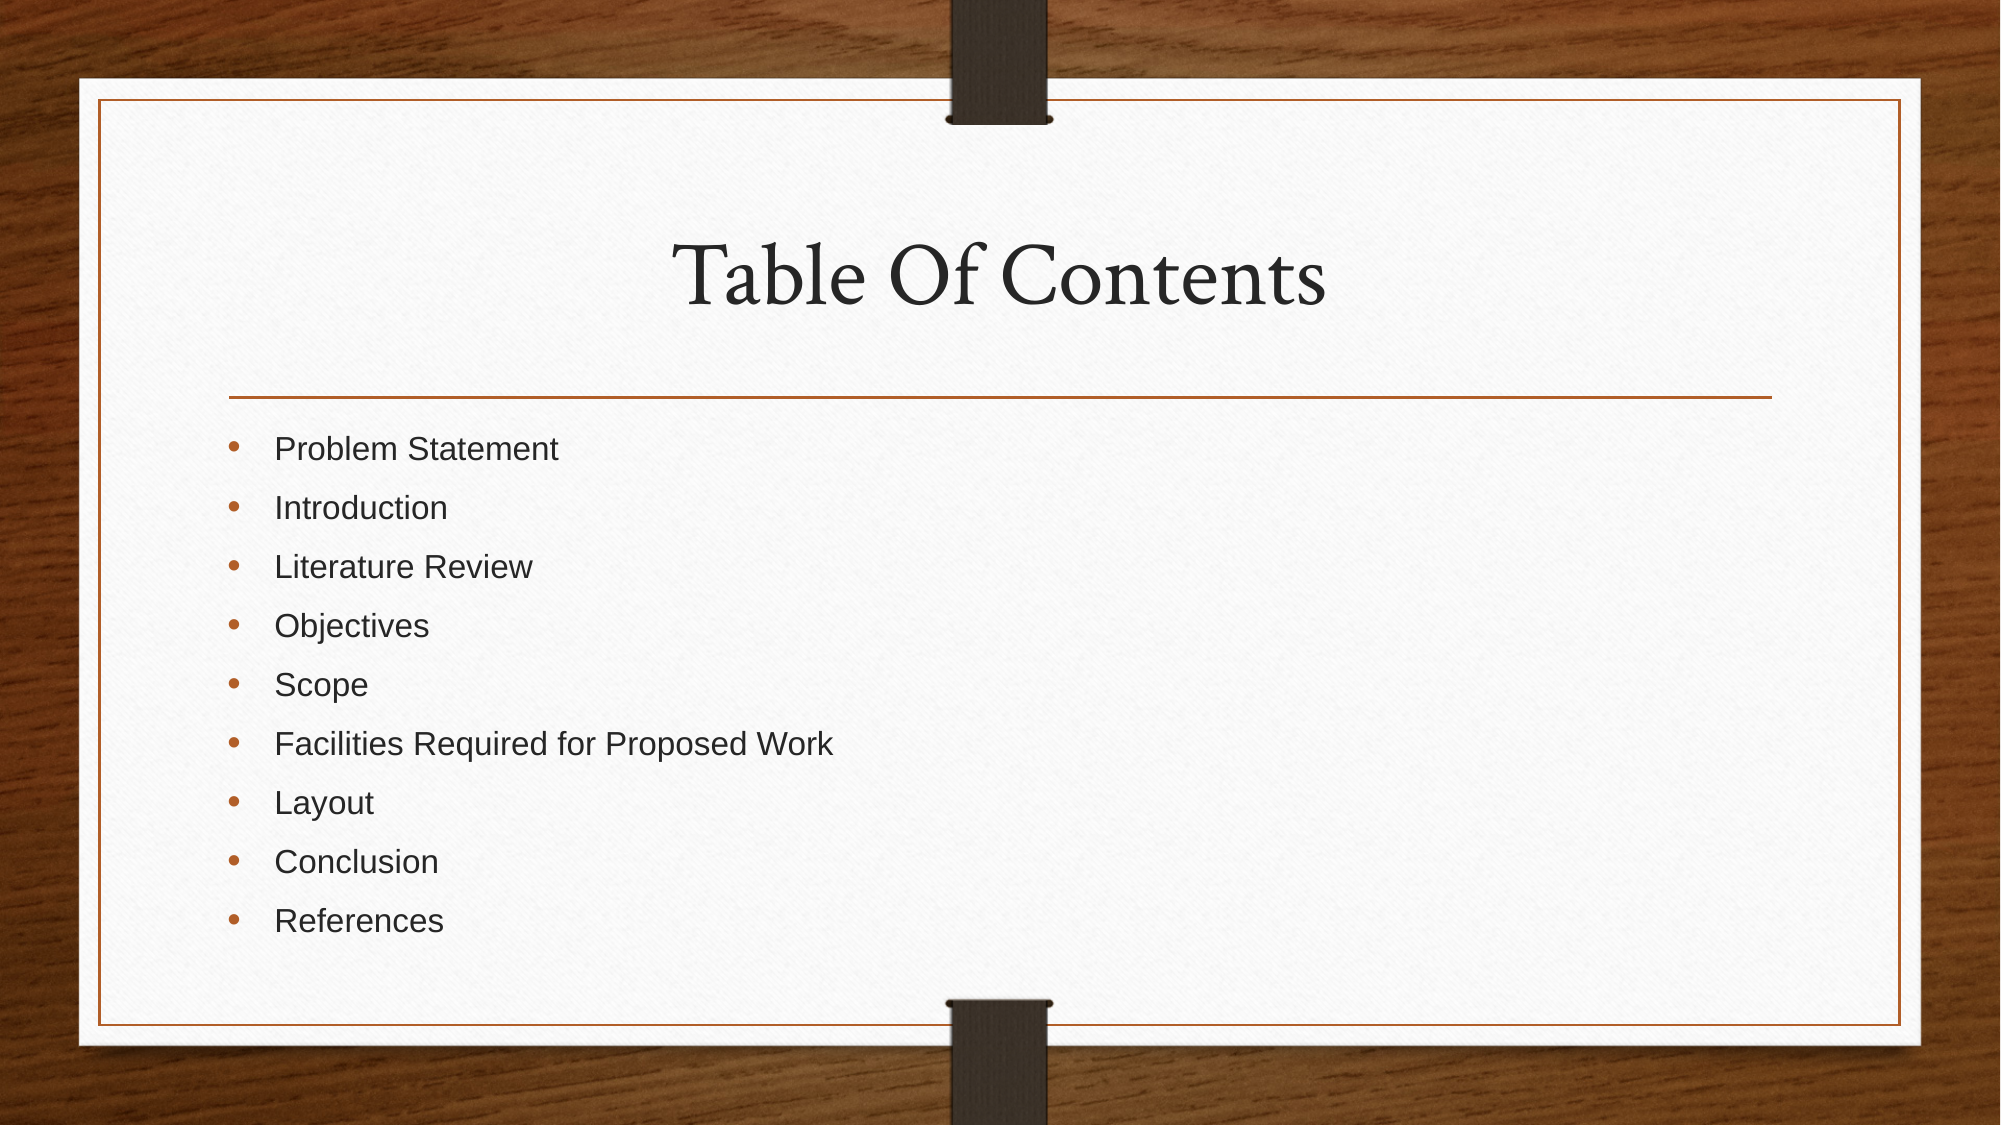

# Table Of Contents
Problem Statement
Introduction
Literature Review
Objectives
Scope
Facilities Required for Proposed Work
Layout
Conclusion
References